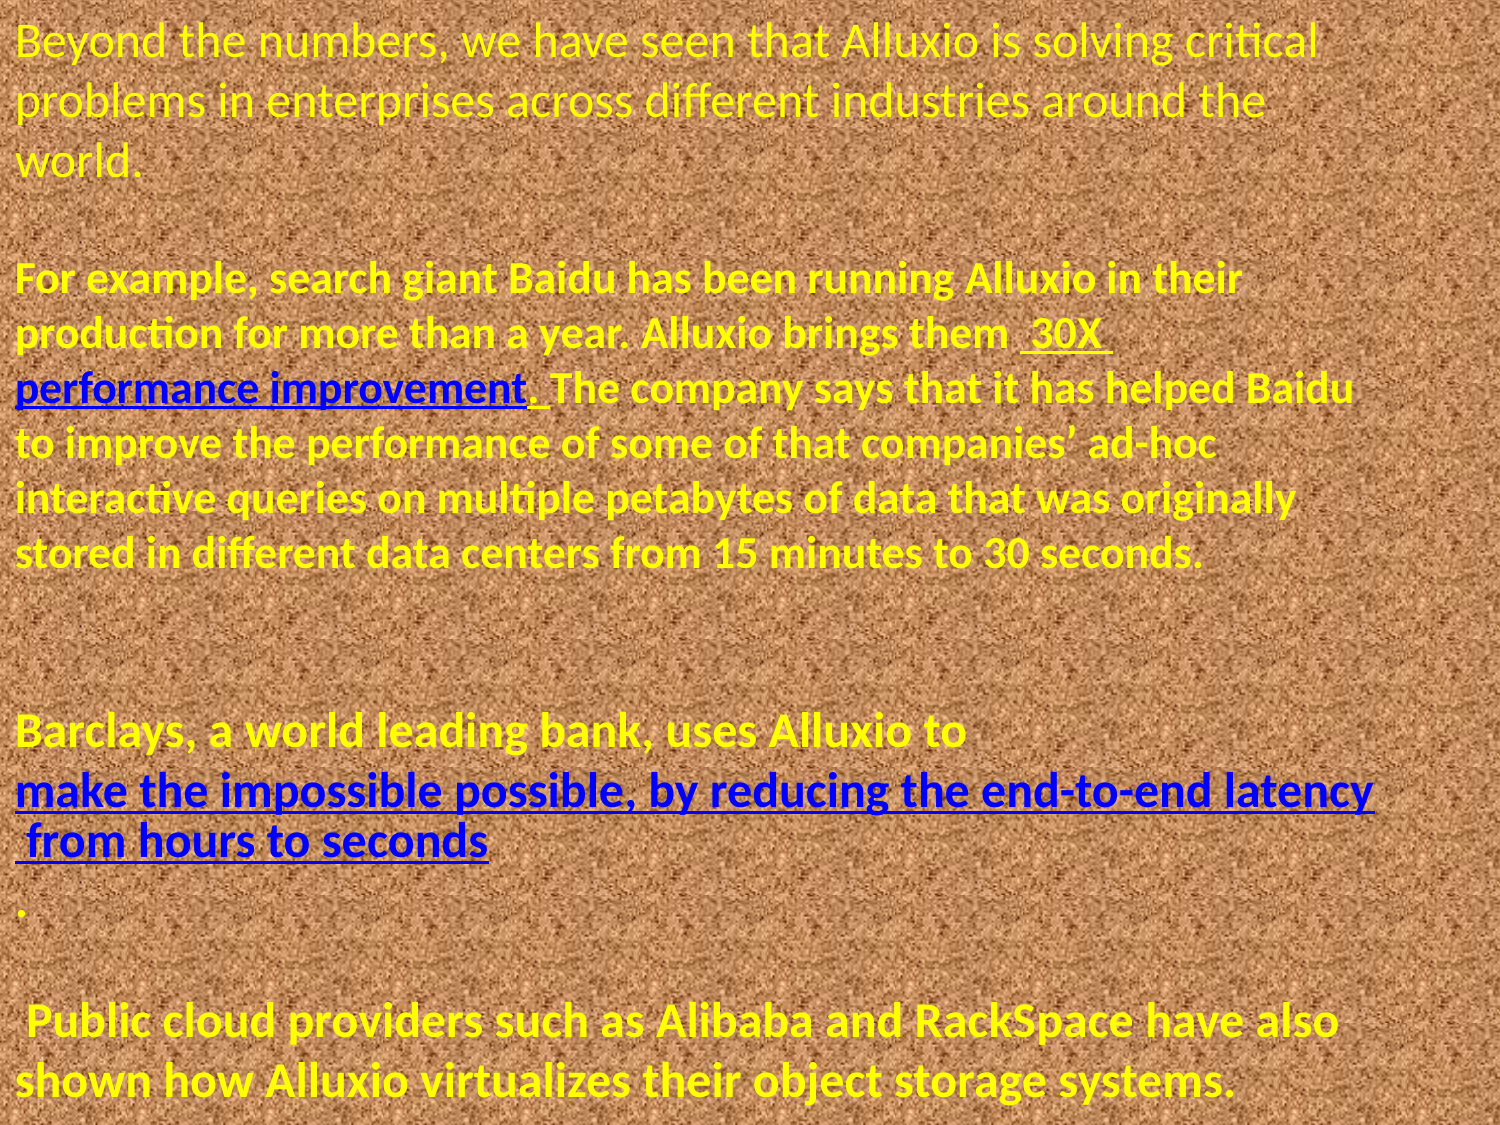

Beyond the numbers, we have seen that Alluxio is solving critical problems in enterprises across different industries around the world.

For example, search giant Baidu has been running Alluxio in their production for more than a year. Alluxio brings them  30X performance improvement. The company says that it has helped Baidu to improve the performance of some of that companies’ ad-hoc interactive queries on multiple petabytes of data that was originally stored in different data centers from 15 minutes to 30 seconds.

Barclays, a world leading bank, uses Alluxio to make the impossible possible, by reducing the end-to-end latency from hours to seconds.

 Public cloud providers such as Alibaba and RackSpace have also shown how Alluxio virtualizes their object storage systems.